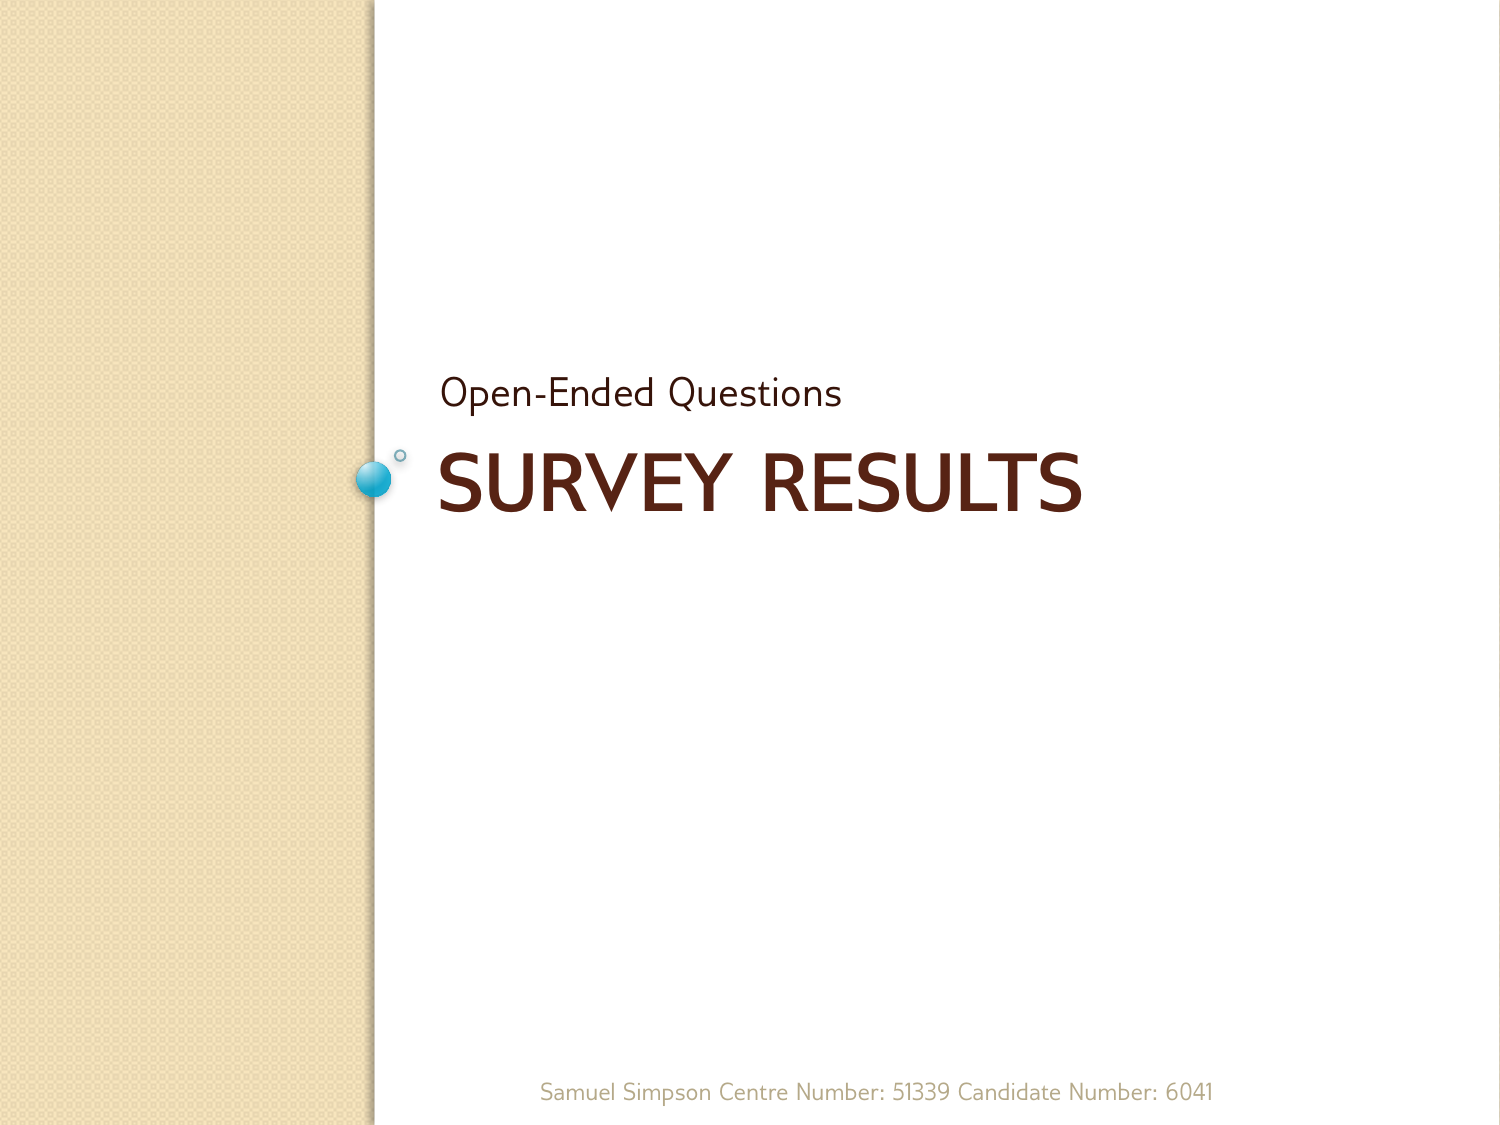

Open-Ended Questions
# Survey Results
Samuel Simpson Centre Number: 51339 Candidate Number: 6041